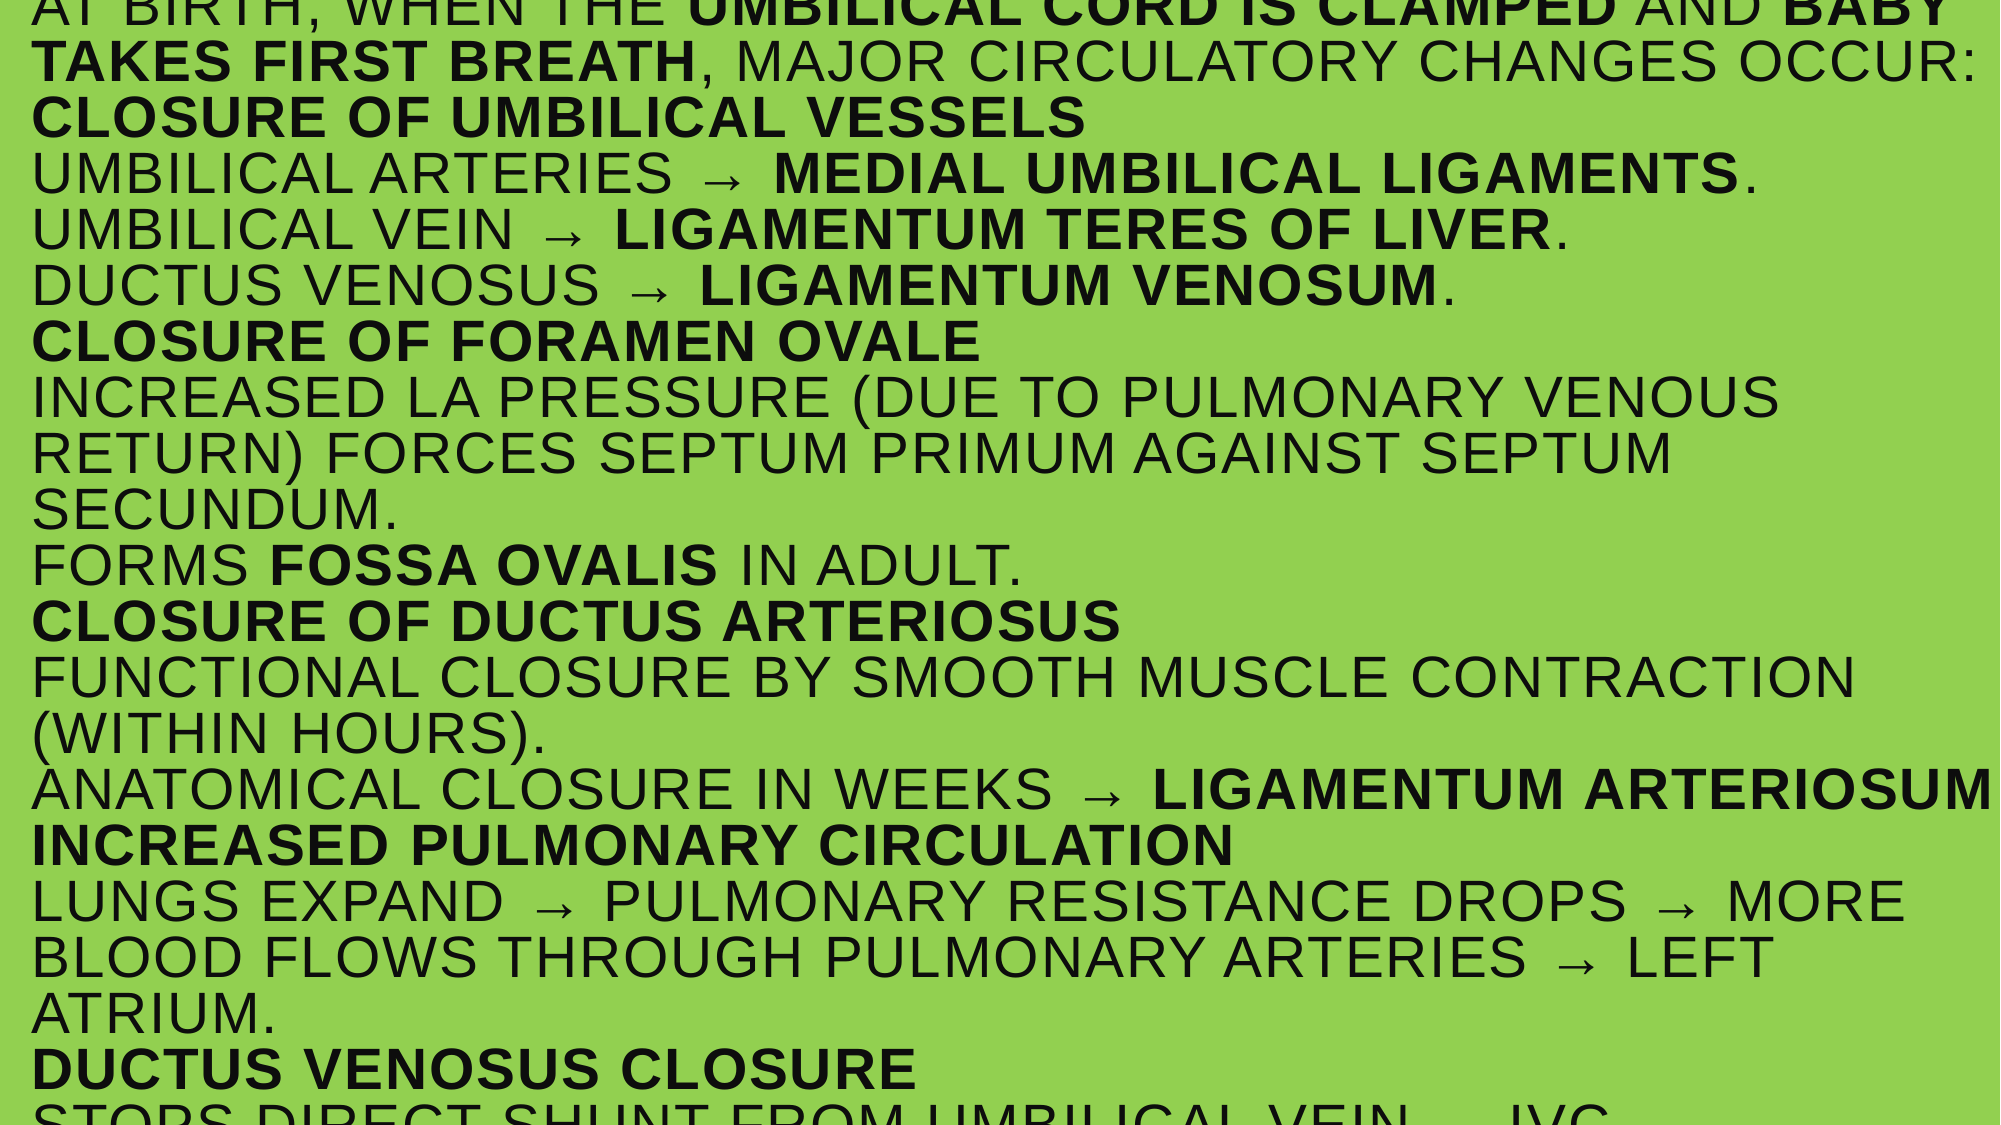

# Changes at Birth At birth, when the umbilical cord is clamped and baby takes first breath, major circulatory changes occur: Closure of umbilical vessels Umbilical arteries → medial umbilical ligaments. Umbilical vein → ligamentum teres of liver. Ductus venosus → ligamentum venosum. Closure of foramen ovale Increased LA pressure (due to pulmonary venous return) forces septum primum against septum secundum. Forms fossa ovalis in adult. Closure of ductus arteriosus Functional closure by smooth muscle contraction (within hours). Anatomical closure in weeks → ligamentum arteriosum. Increased pulmonary circulation Lungs expand → pulmonary resistance drops → more blood flows through pulmonary arteries → left atrium. Ductus venosus closure Stops direct shunt from umbilical vein → IVC.